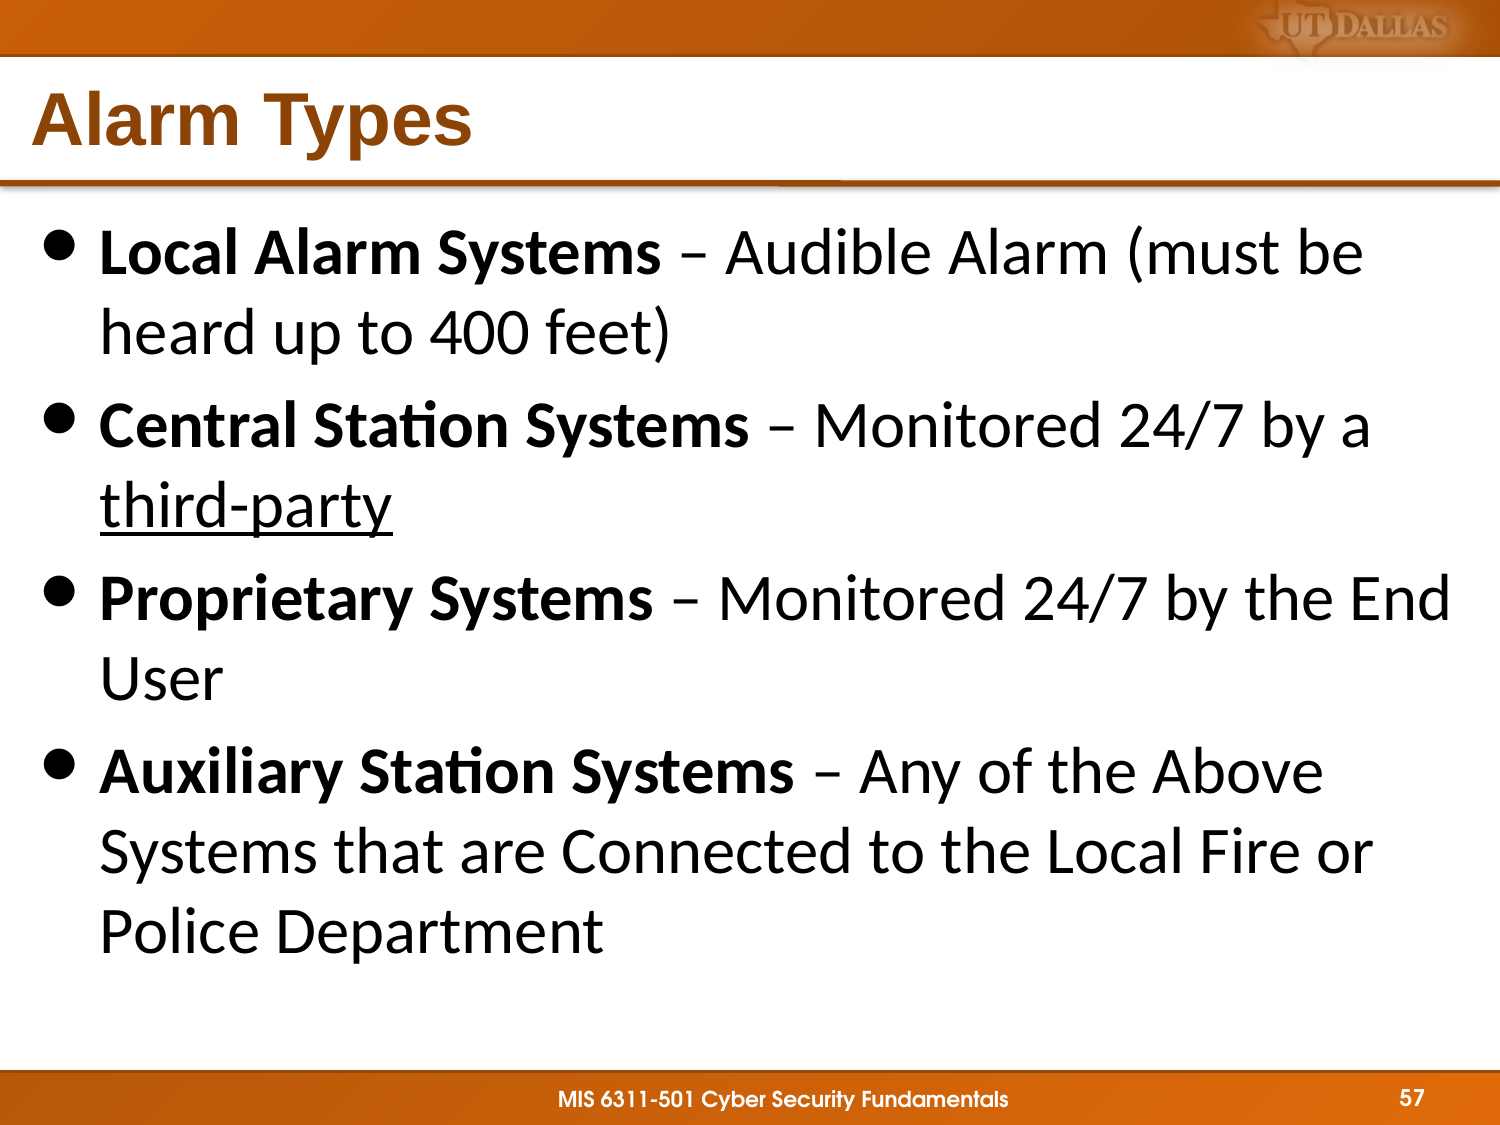

# Alarm Types
Local Alarm Systems – Audible Alarm (must be heard up to 400 feet)
Central Station Systems – Monitored 24/7 by a third-party
Proprietary Systems – Monitored 24/7 by the End User
Auxiliary Station Systems – Any of the Above Systems that are Connected to the Local Fire or Police Department
57